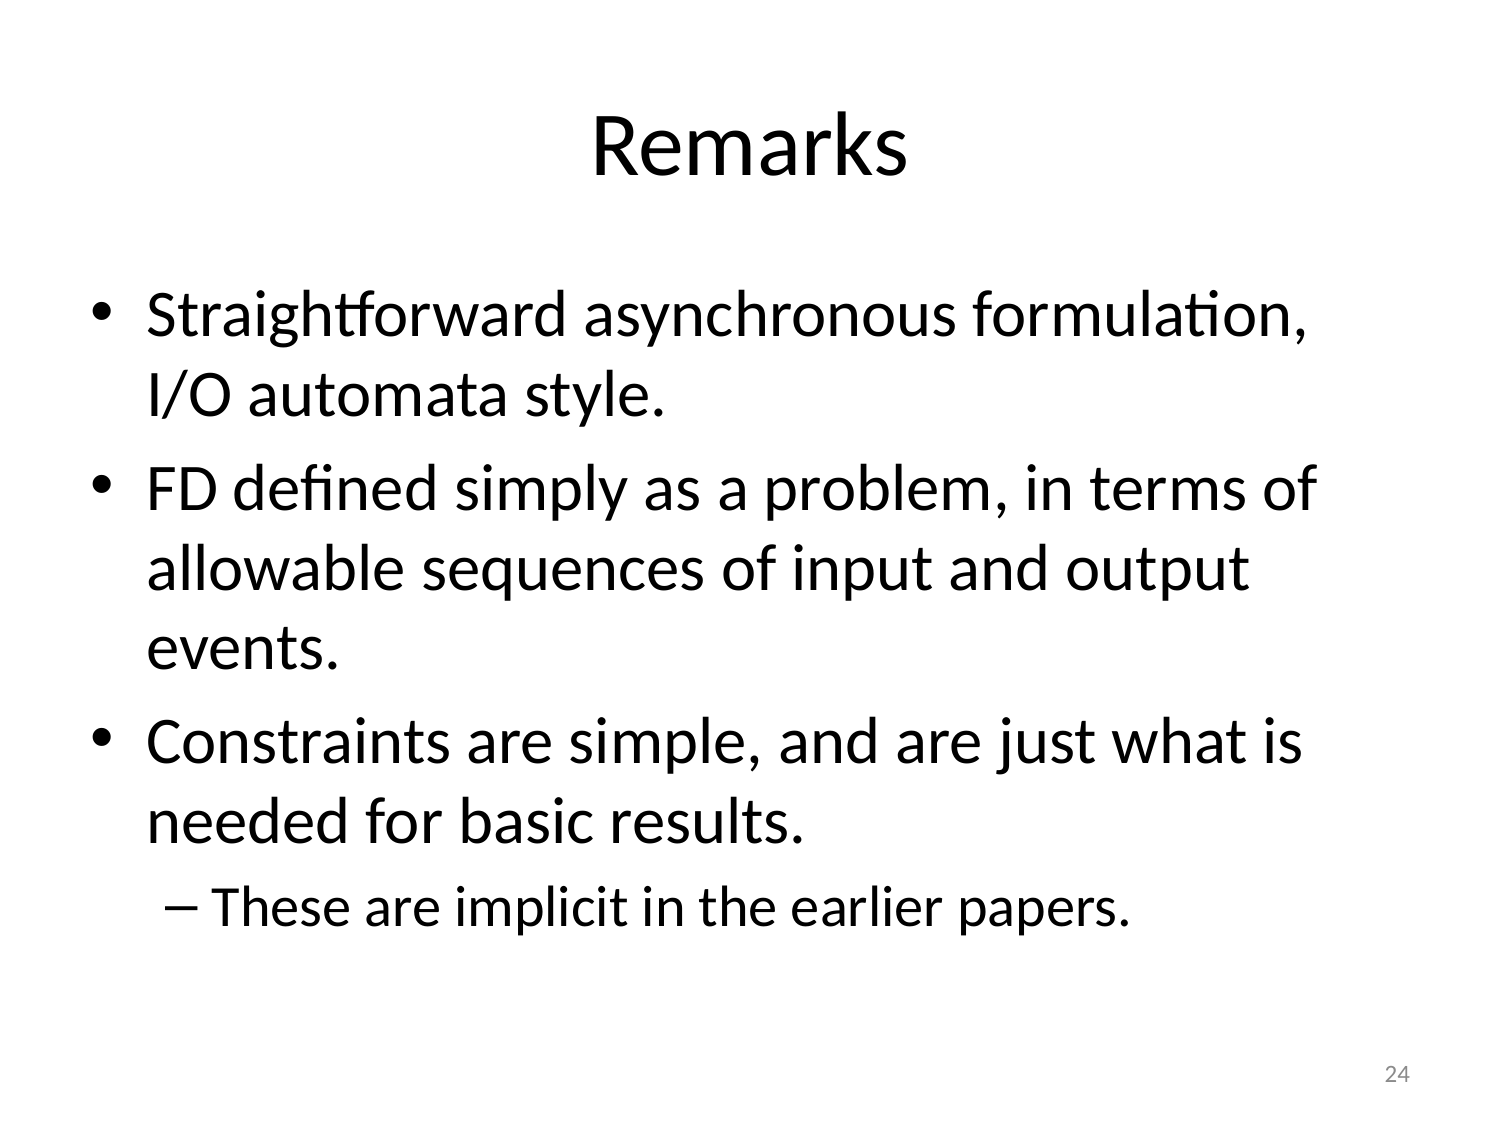

# Remarks
Straightforward asynchronous formulation, I/O automata style.
FD defined simply as a problem, in terms of allowable sequences of input and output events.
Constraints are simple, and are just what is needed for basic results.
These are implicit in the earlier papers.
24